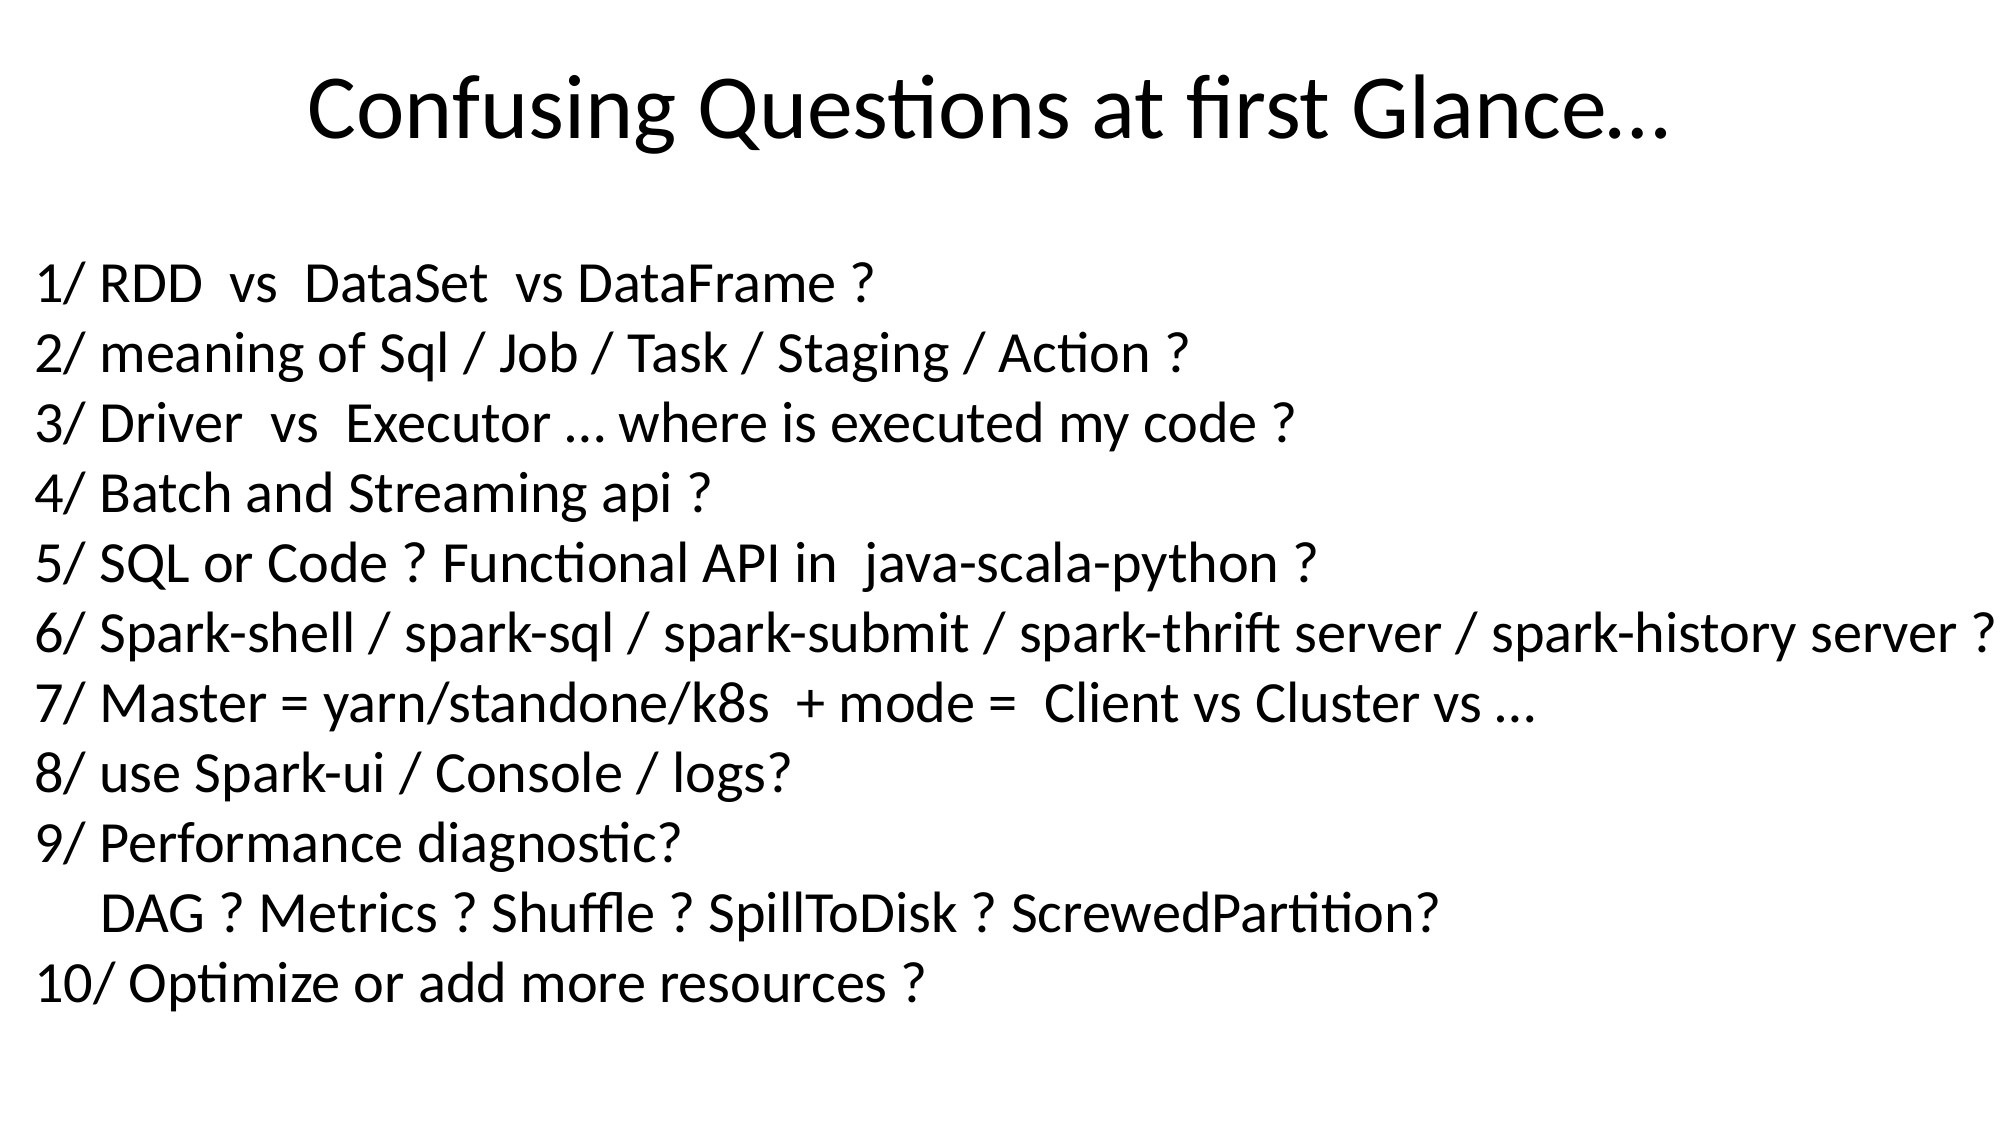

# Confusing Questions at first Glance…
1/ RDD  vs  DataSet  vs DataFrame ?
2/ meaning of Sql / Job / Task / Staging / Action ?
3/ Driver  vs  Executor … where is executed my code ?
4/ Batch and Streaming api ?
5/ SQL or Code ? Functional API in  java-scala-python ?
6/ Spark-shell / spark-sql / spark-submit / spark-thrift server / spark-history server ?
7/ Master = yarn/standone/k8s  + mode =  Client vs Cluster vs …
8/ use Spark-ui / Console / logs?
9/ Performance diagnostic?
     DAG ? Metrics ? Shuffle ? SpillToDisk ? ScrewedPartition?
10/ Optimize or add more resources ?